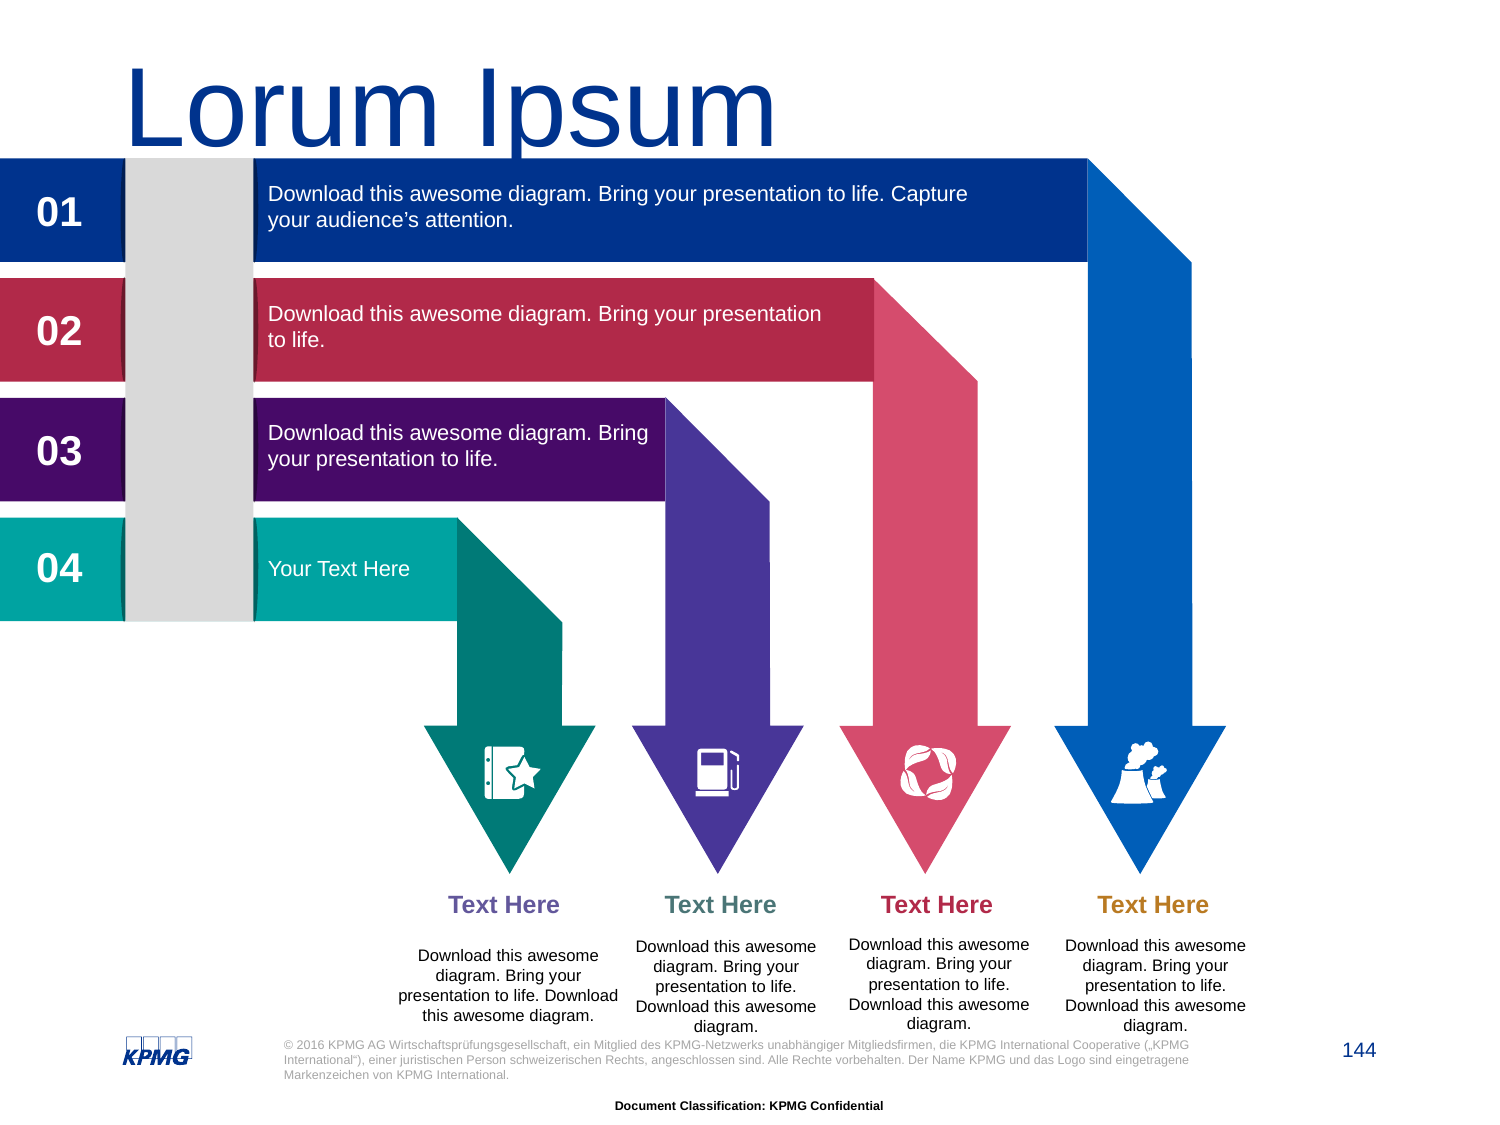

# Lorum Ipsum

Download this awesome diagram. Bring your presentation to life. Capture your audience’s attention.
01

Download this awesome diagram. Bring your presentation to life.
02

Download this awesome diagram. Bring your presentation to life.
03

04
Your Text Here

Text Here
Download this awesome diagram. Bring your presentation to life. Download this awesome diagram.
Text Here
Download this awesome diagram. Bring your presentation to life. Download this awesome diagram.
Text Here
Download this awesome diagram. Bring your presentation to life. Download this awesome diagram.
Text Here
Download this awesome diagram. Bring your presentation to life. Download this awesome diagram.